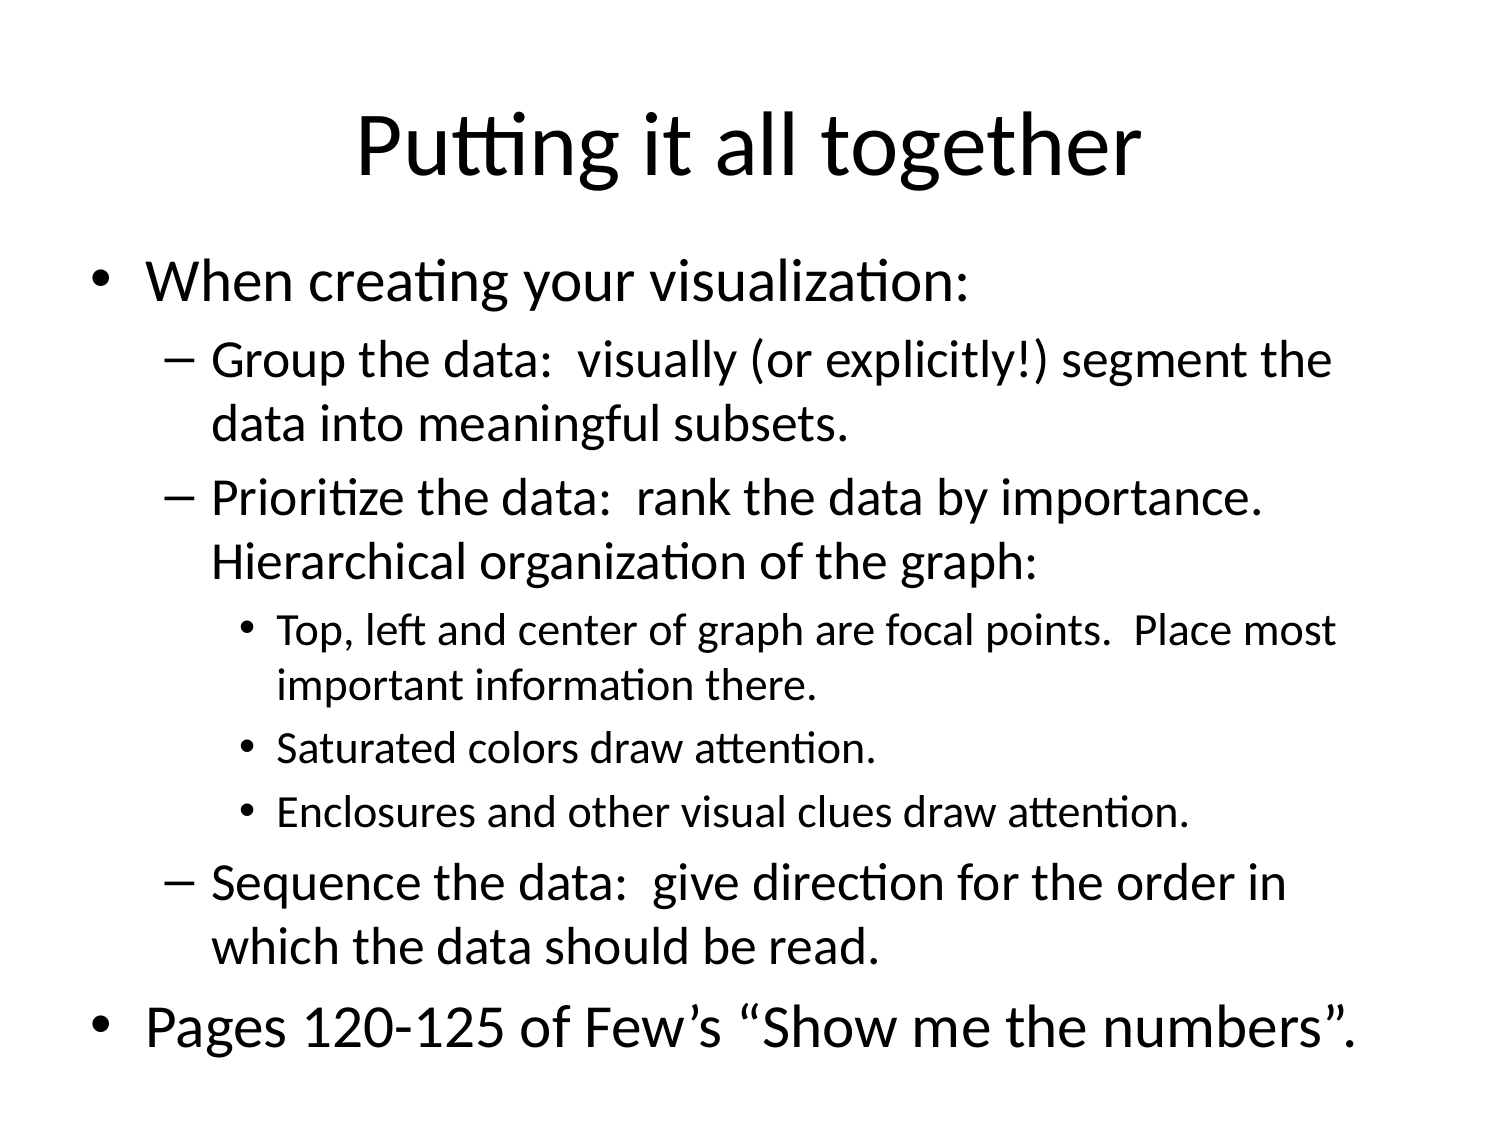

# Putting it all together
When creating your visualization:
Group the data:  visually (or explicitly!) segment the data into meaningful subsets.
Prioritize the data:  rank the data by importance.  Hierarchical organization of the graph:
Top, left and center of graph are focal points.  Place most important information there.
Saturated colors draw attention.
Enclosures and other visual clues draw attention.
Sequence the data:  give direction for the order in which the data should be read.
Pages 120-125 of Few’s “Show me the numbers”.